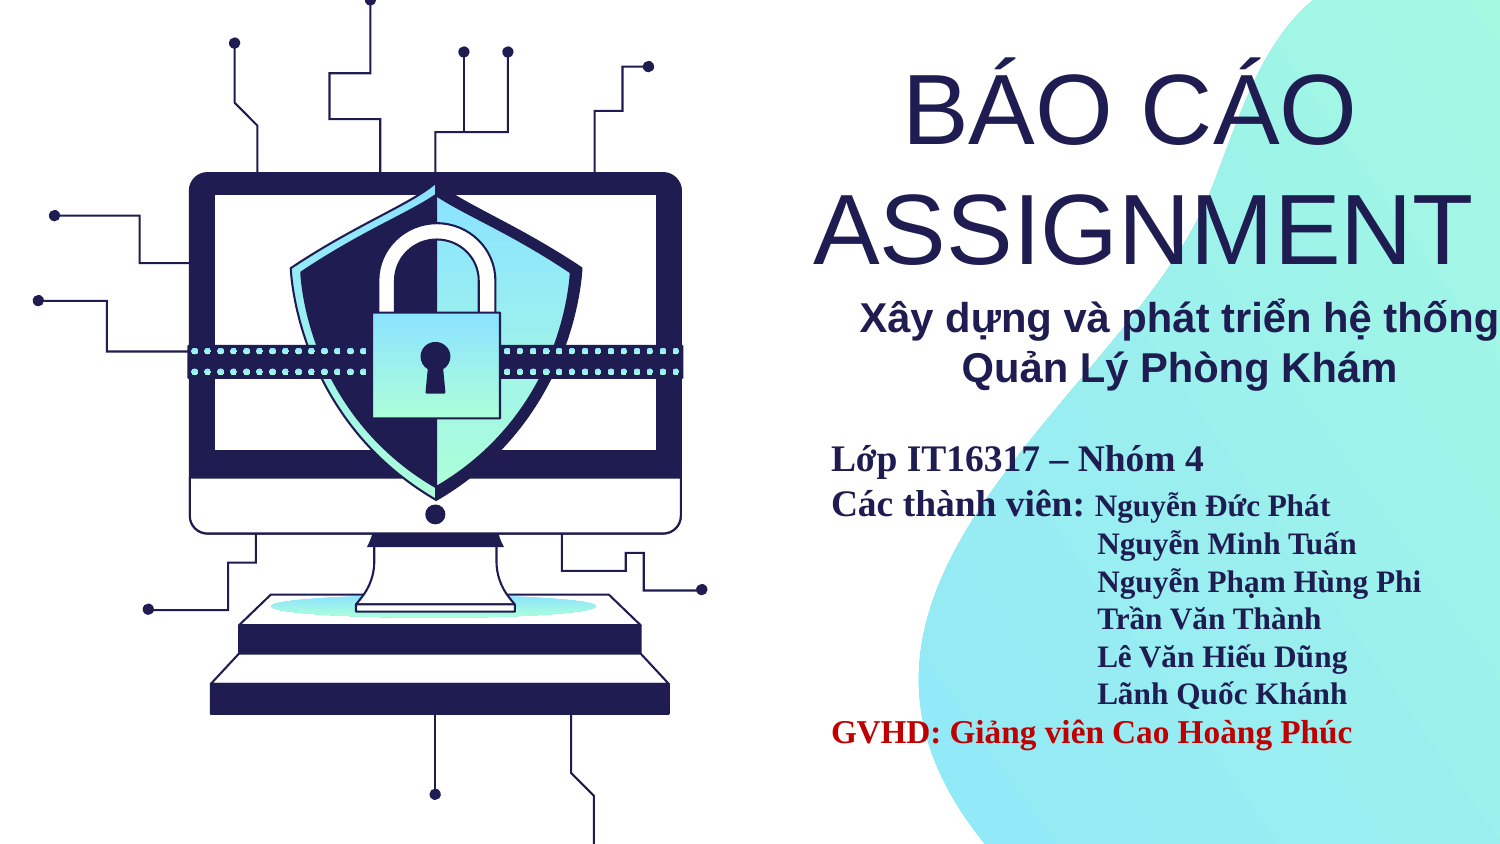

# BÁO CÁO ASSIGNMENT

Xây dựng và phát triển hệ thống Quản Lý Phòng Khám
Lớp IT16317 – Nhóm 4
Các thành viên: Nguyễn Đức Phát
	               Nguyễn Minh Tuấn		               Nguyễn Phạm Hùng Phi
	               Trần Văn Thành
	               Lê Văn Hiếu Dũng
	               Lãnh Quốc Khánh
GVHD: Giảng viên Cao Hoàng Phúc